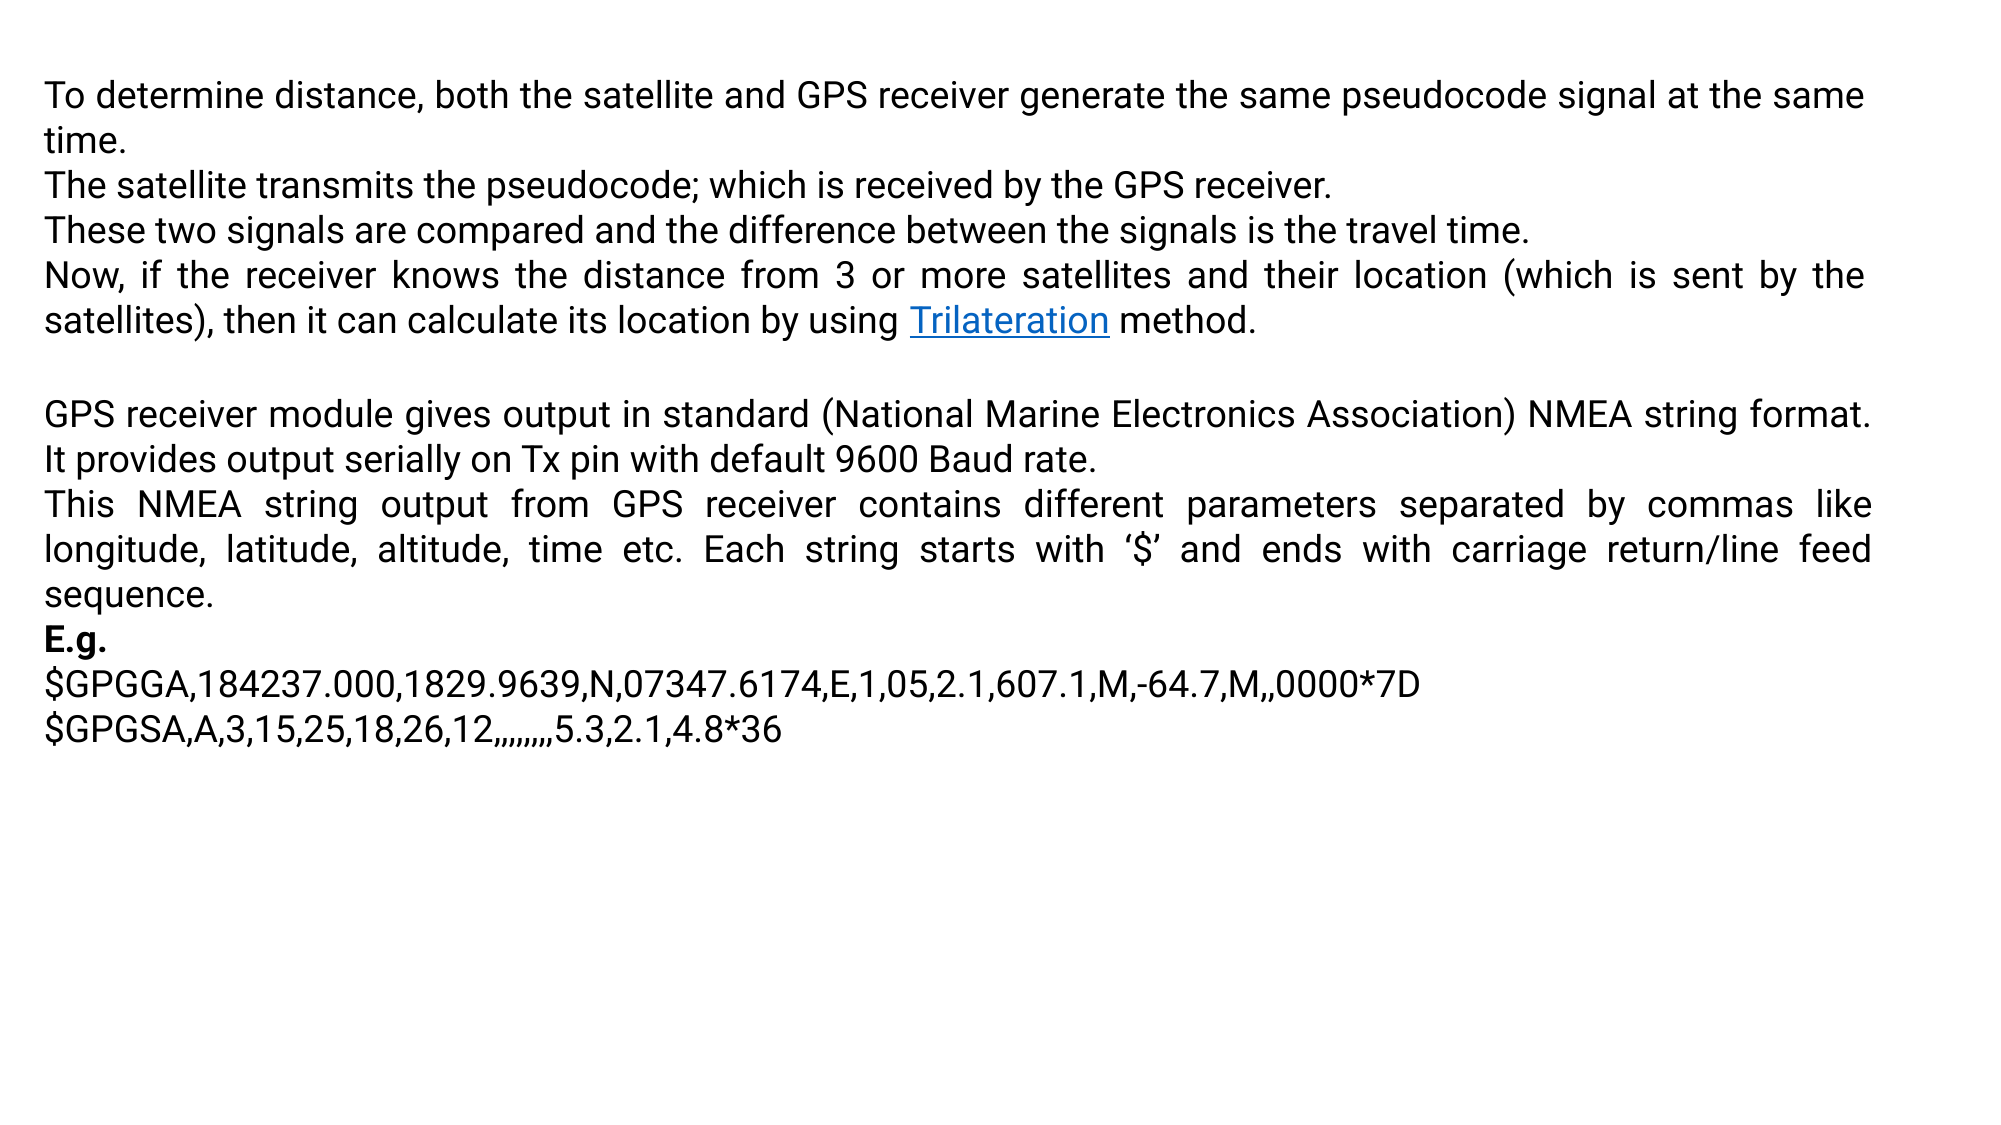

To determine distance, both the satellite and GPS receiver generate the same pseudocode signal at the same time.
The satellite transmits the pseudocode; which is received by the GPS receiver.
These two signals are compared and the difference between the signals is the travel time.
Now, if the receiver knows the distance from 3 or more satellites and their location (which is sent by the satellites), then it can calculate its location by using Trilateration method.
GPS receiver module gives output in standard (National Marine Electronics Association) NMEA string format. It provides output serially on Tx pin with default 9600 Baud rate.
This NMEA string output from GPS receiver contains different parameters separated by commas like longitude, latitude, altitude, time etc. Each string starts with ‘$’ and ends with carriage return/line feed sequence.
E.g.
$GPGGA,184237.000,1829.9639,N,07347.6174,E,1,05,2.1,607.1,M,-64.7,M,,0000*7D
$GPGSA,A,3,15,25,18,26,12,,,,,,,,5.3,2.1,4.8*36